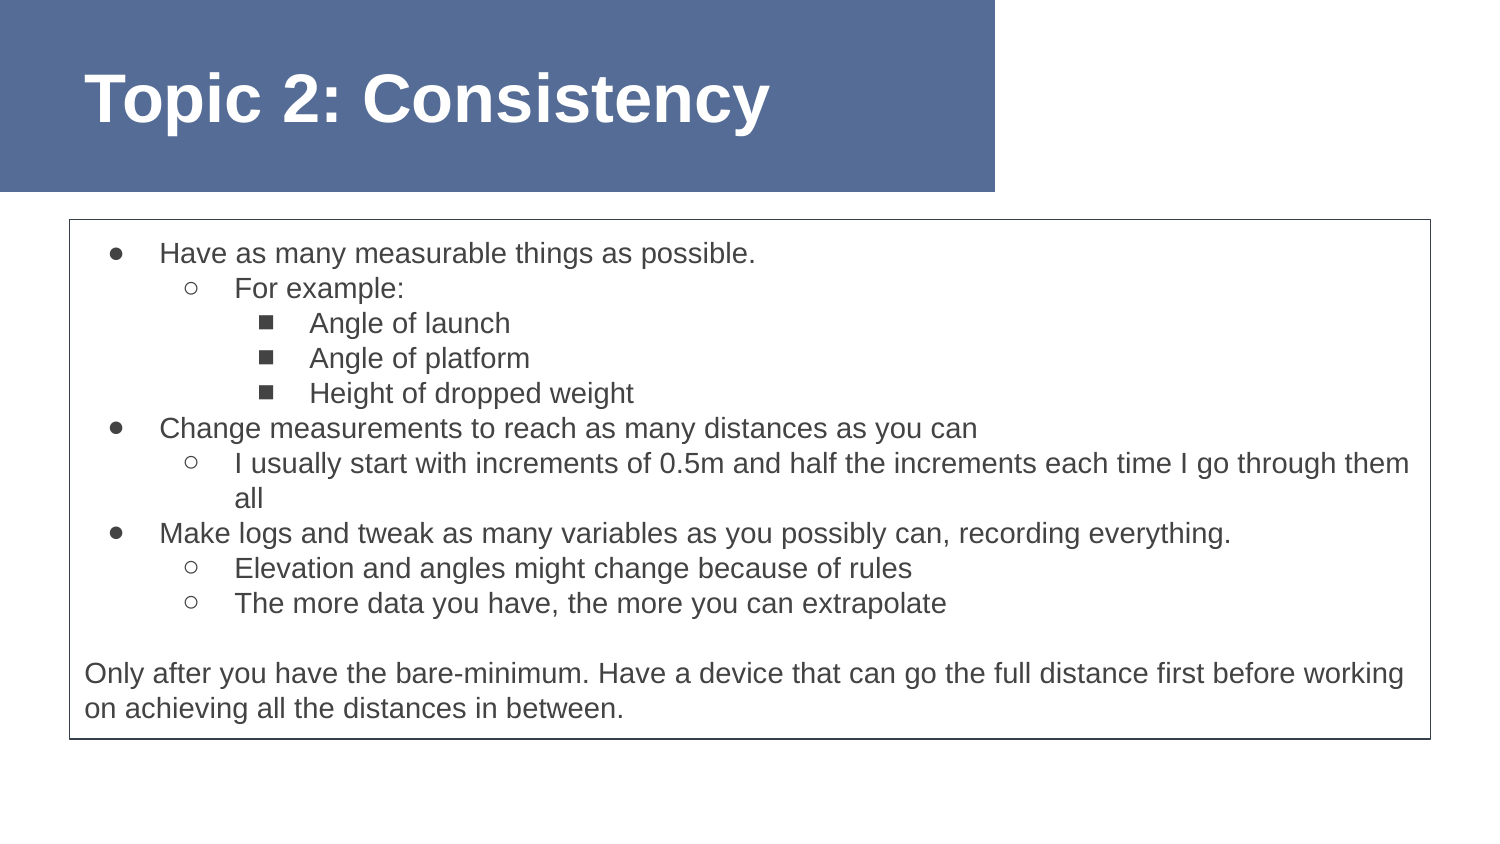

Topic 2: Consistency
Have as many measurable things as possible.
For example:
Angle of launch
Angle of platform
Height of dropped weight
Change measurements to reach as many distances as you can
I usually start with increments of 0.5m and half the increments each time I go through them all
Make logs and tweak as many variables as you possibly can, recording everything.
Elevation and angles might change because of rules
The more data you have, the more you can extrapolate

Only after you have the bare-minimum. Have a device that can go the full distance first before working on achieving all the distances in between.